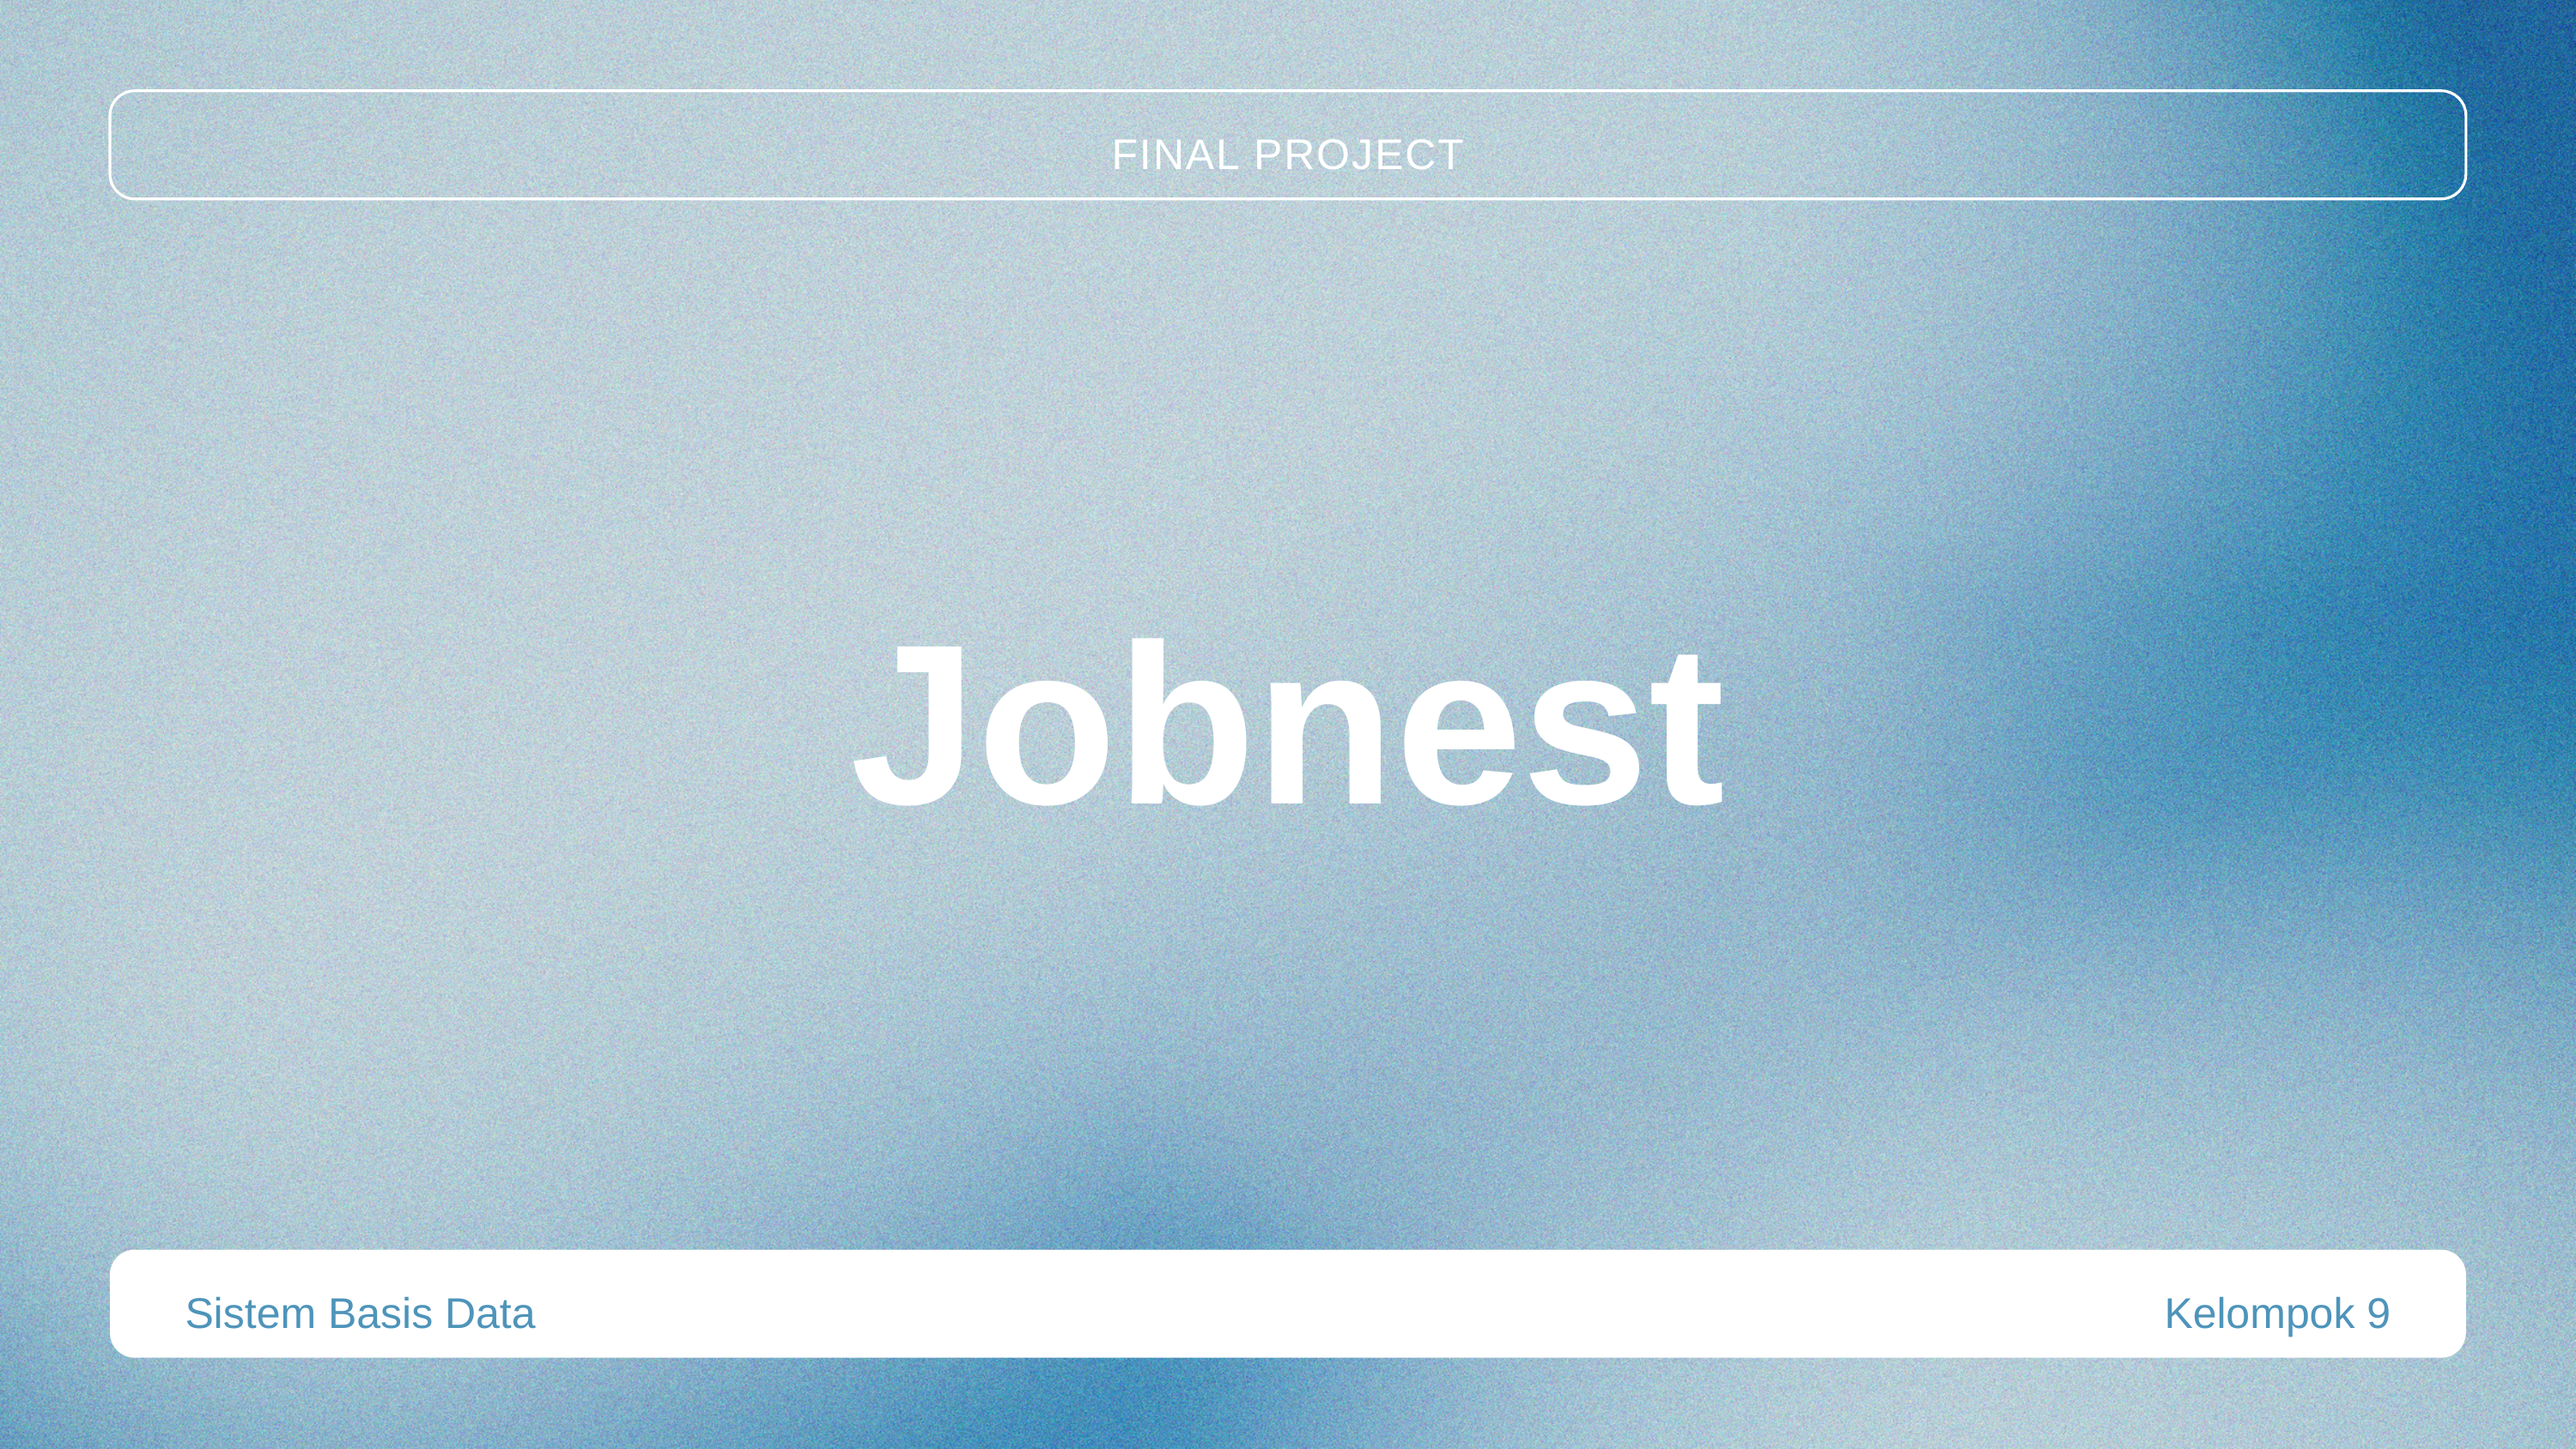

FINAL PROJECT
Jobnest

Sistem Basis Data
Kelompok 9